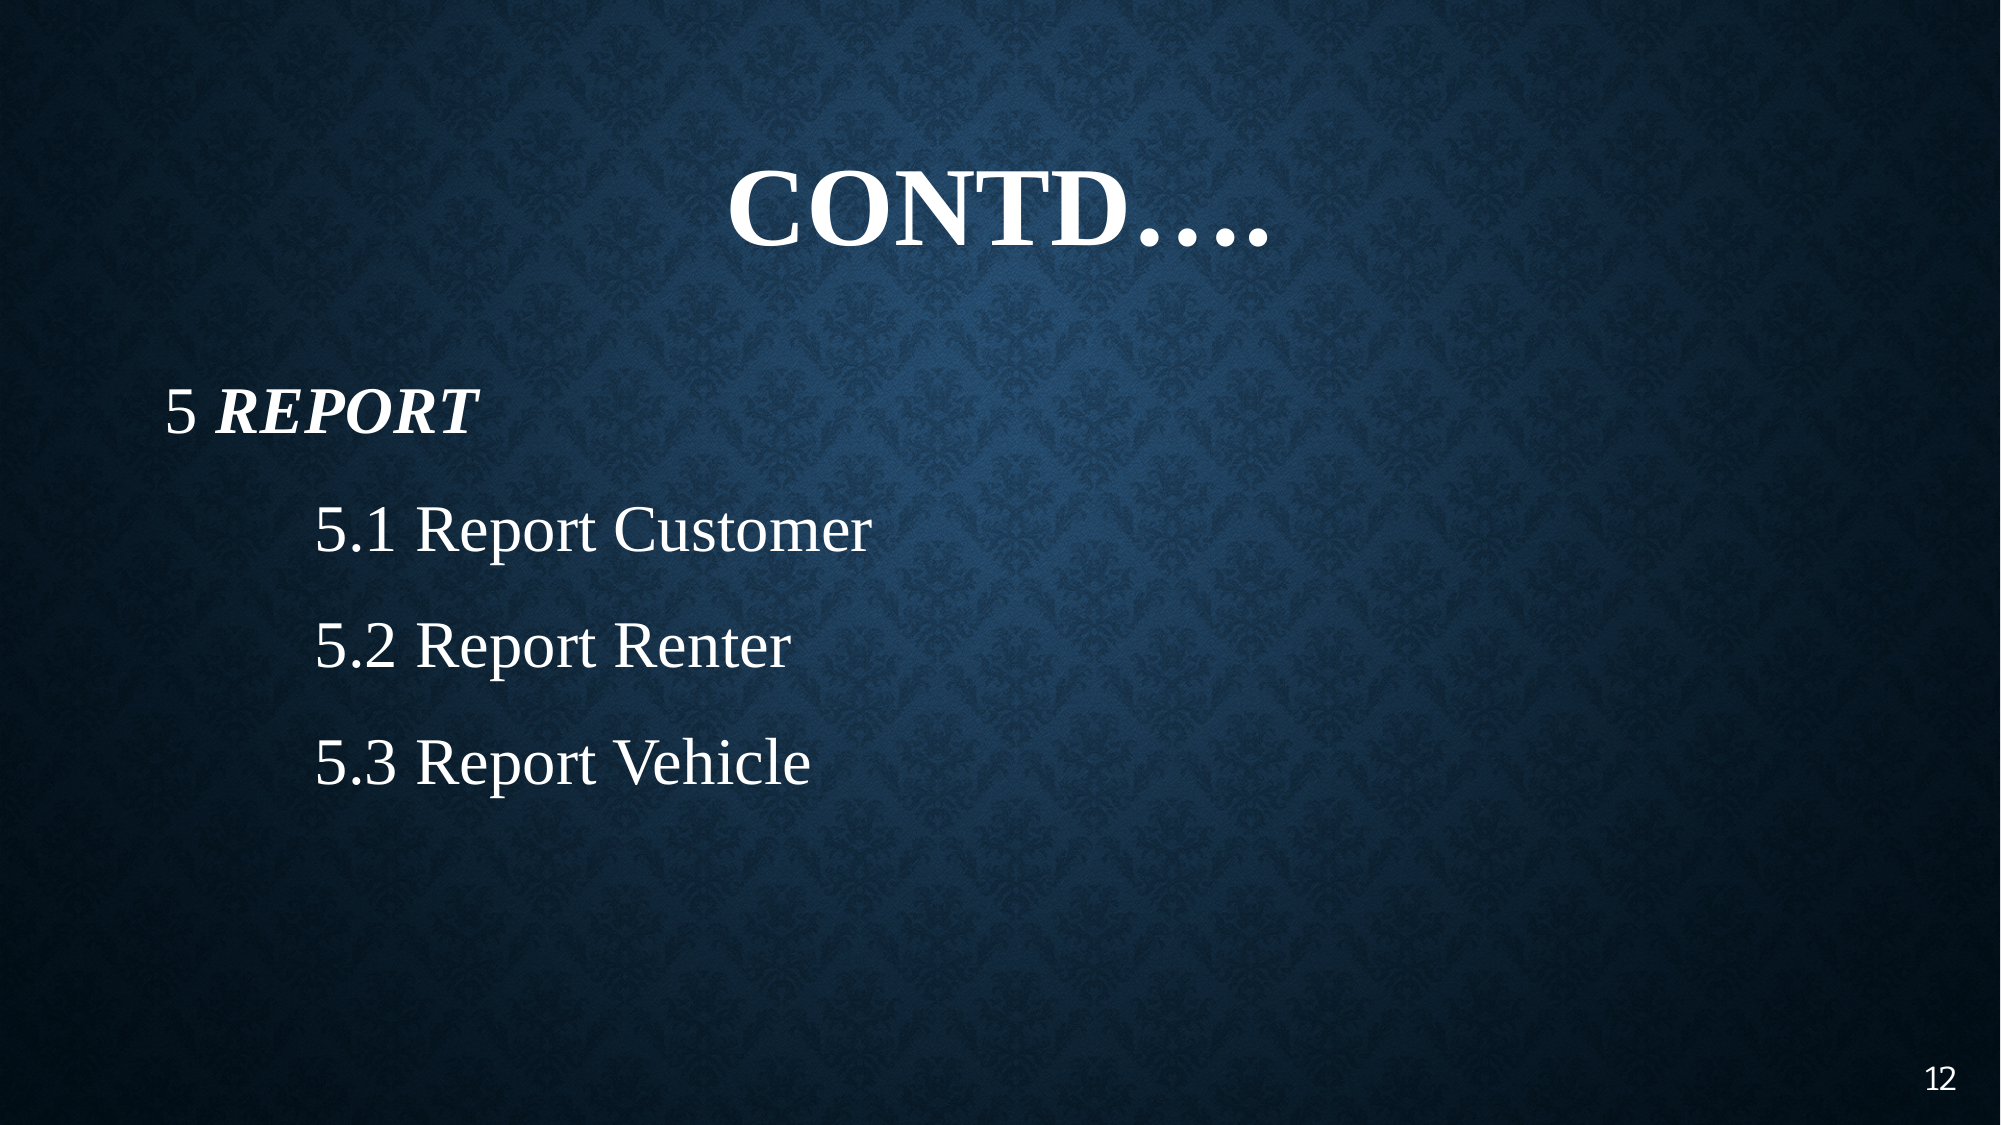

# contd….
5 REPORT
	5.1 Report Customer
	5.2 Report Renter
	5.3 Report Vehicle
12